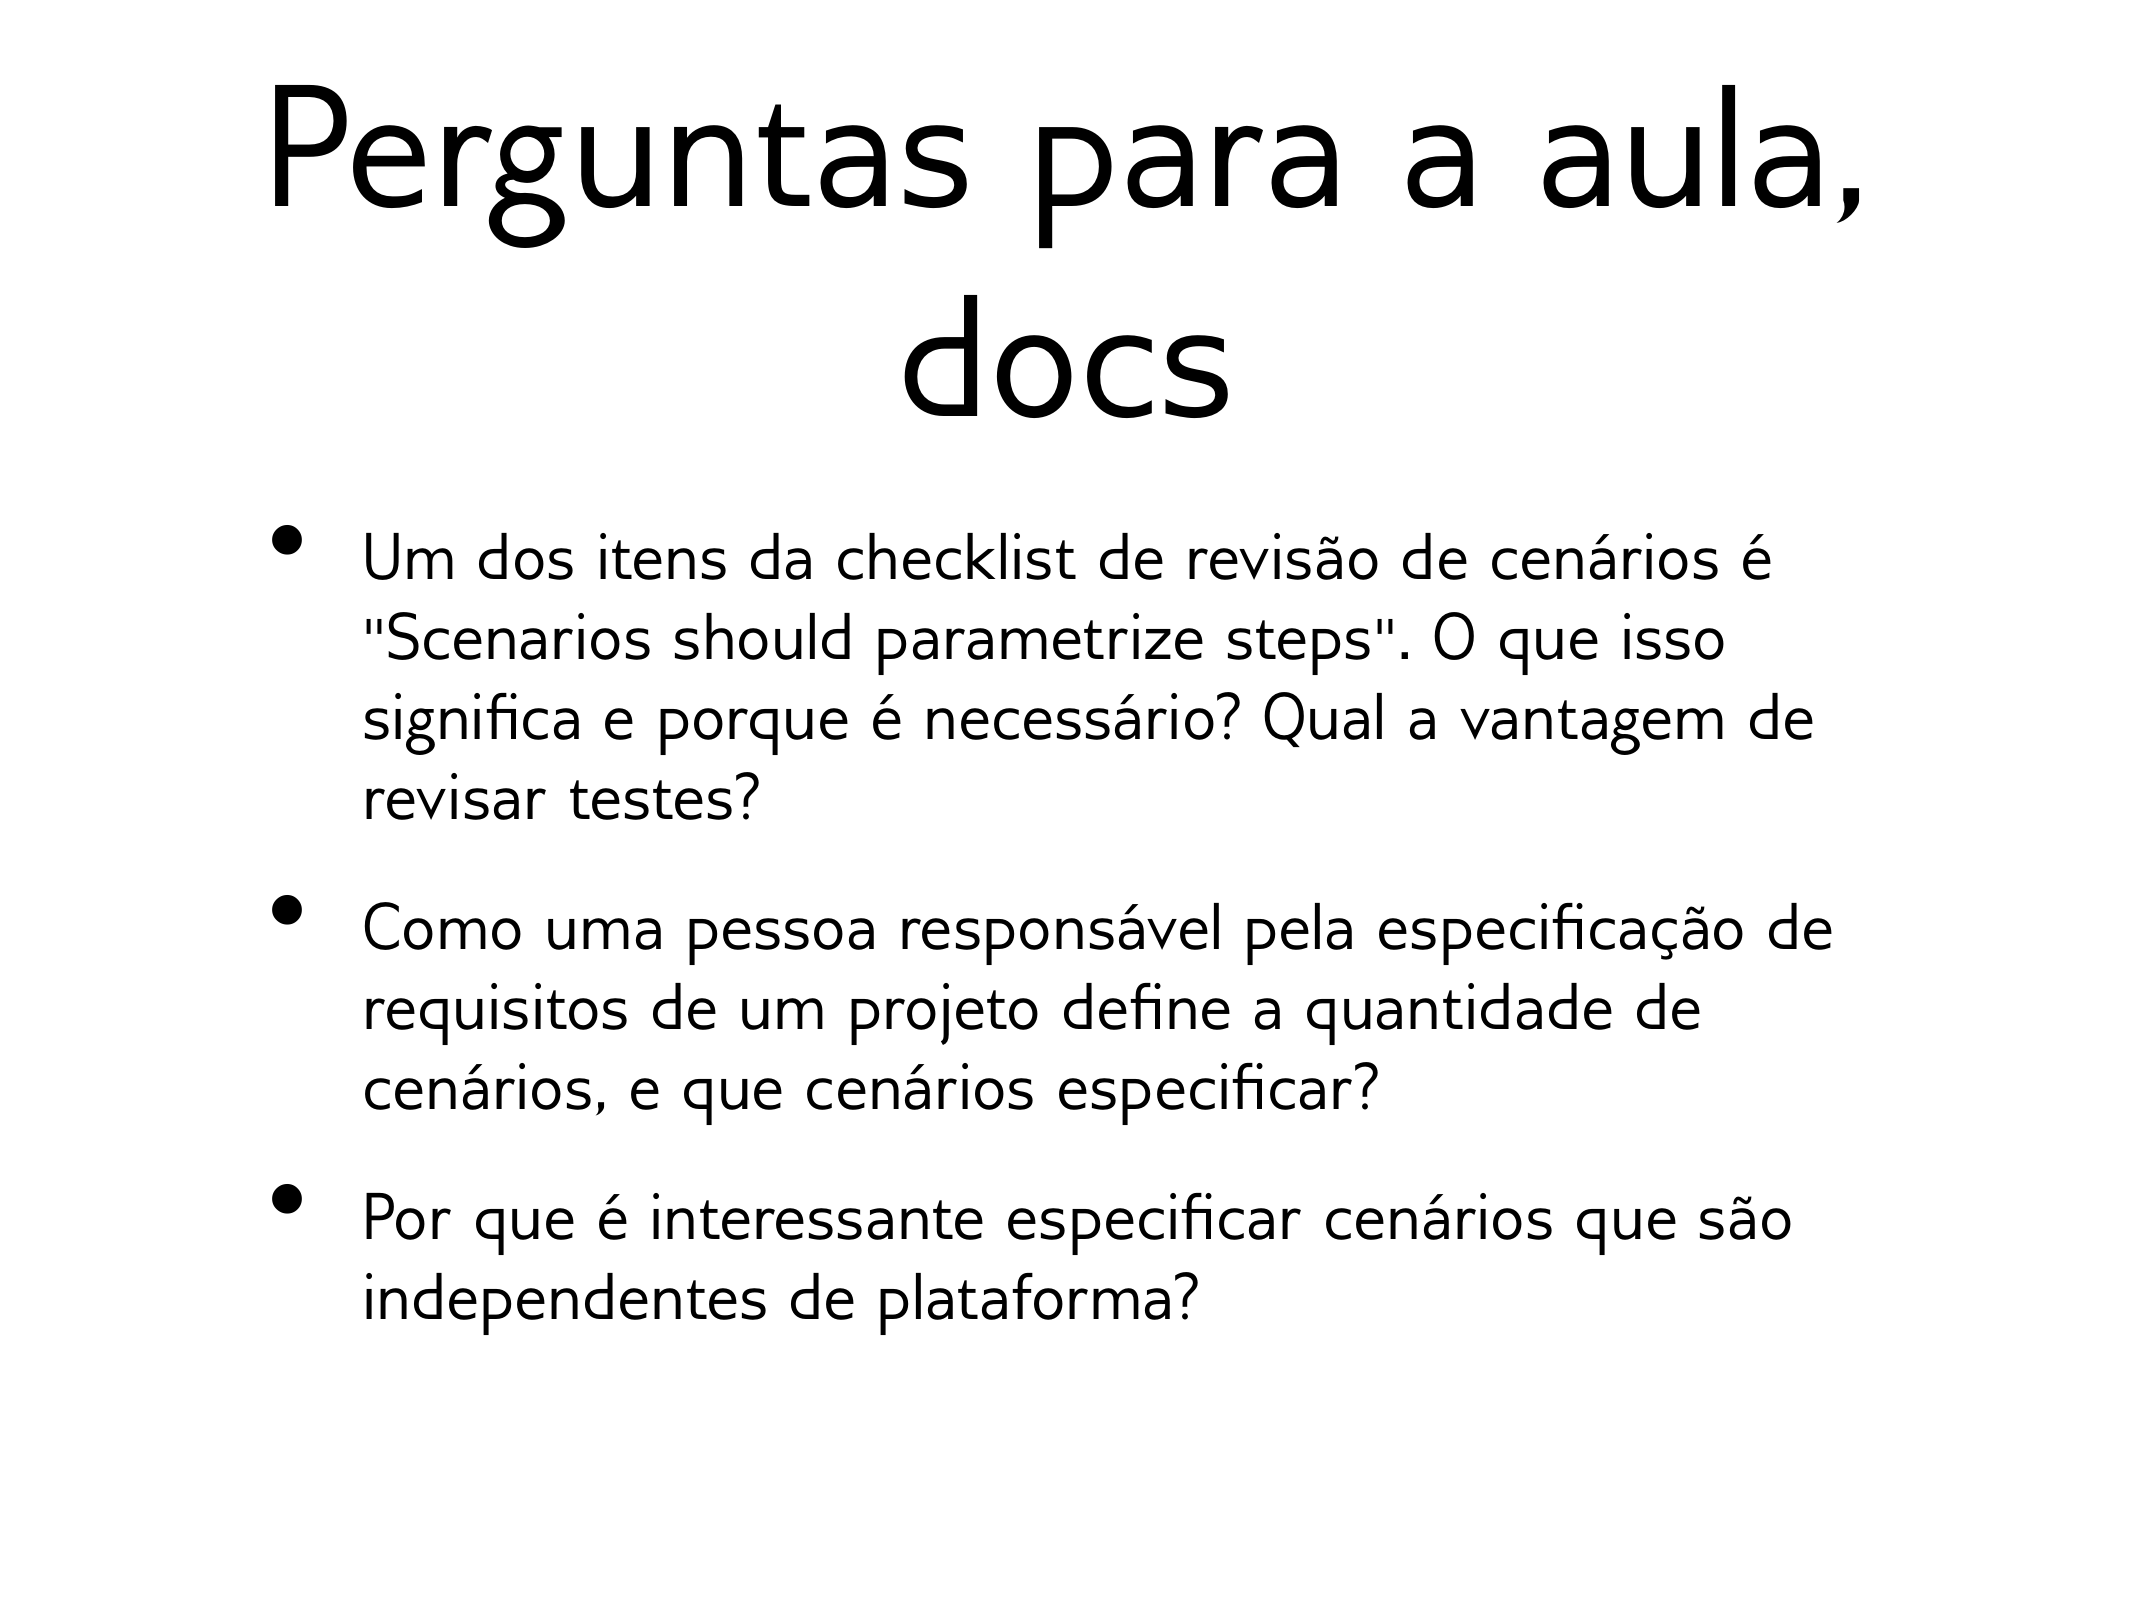

# Perguntas para a aula, docs
Um dos itens da checklist de revisão de cenários é  "Scenarios should parametrize steps". O que isso significa e porque é necessário? Qual a vantagem de revisar testes?
Como uma pessoa responsável pela especificação de requisitos de um projeto define a quantidade de cenários, e que cenários especificar?
Por que é interessante especificar cenários que são independentes de plataforma?